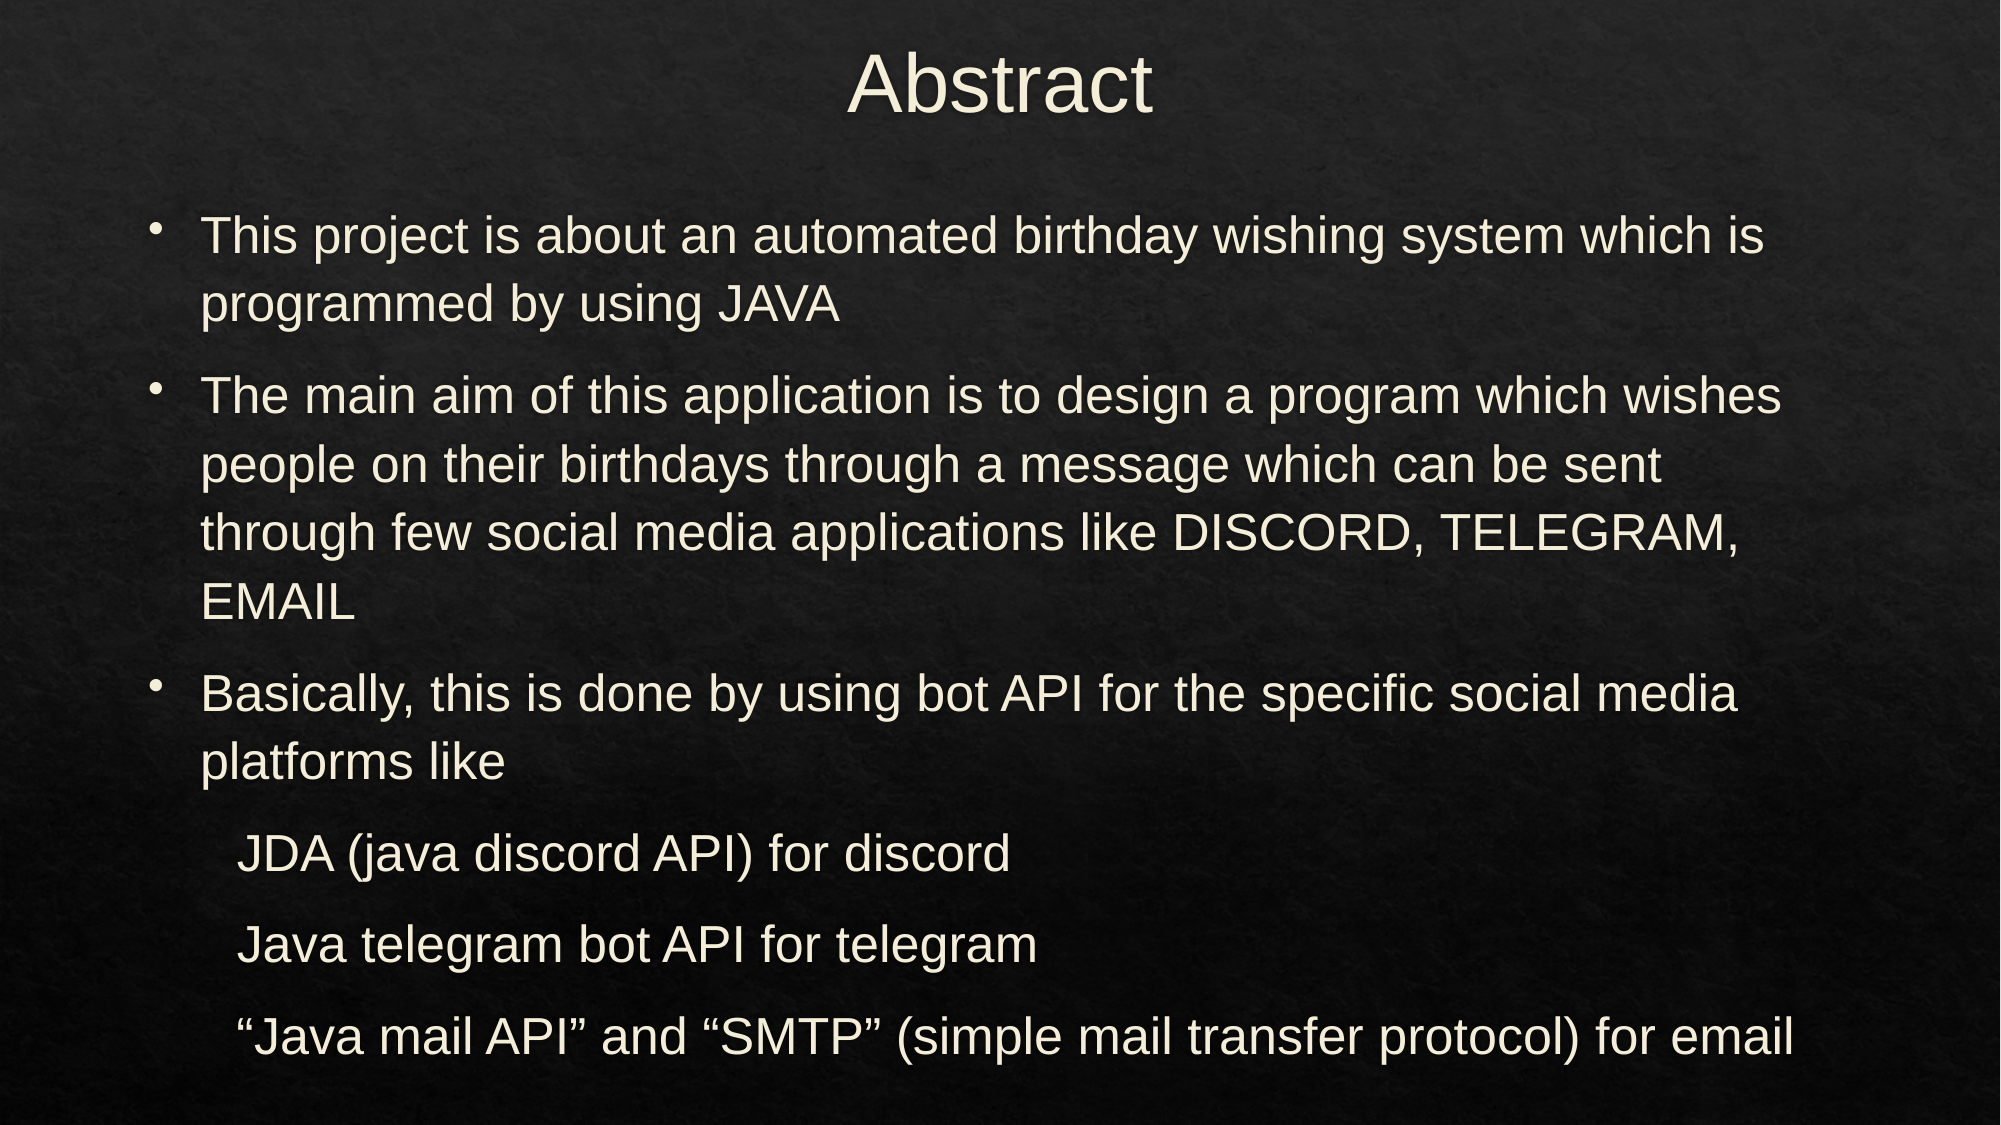

# Abstract
This project is about an automated birthday wishing system which is programmed by using JAVA
The main aim of this application is to design a program which wishes people on their birthdays through a message which can be sent through few social media applications like DISCORD, TELEGRAM, EMAIL
Basically, this is done by using bot API for the specific social media platforms like
      JDA (java discord API) for discord
      Java telegram bot API for telegram
      “Java mail API” and “SMTP” (simple mail transfer protocol) for email